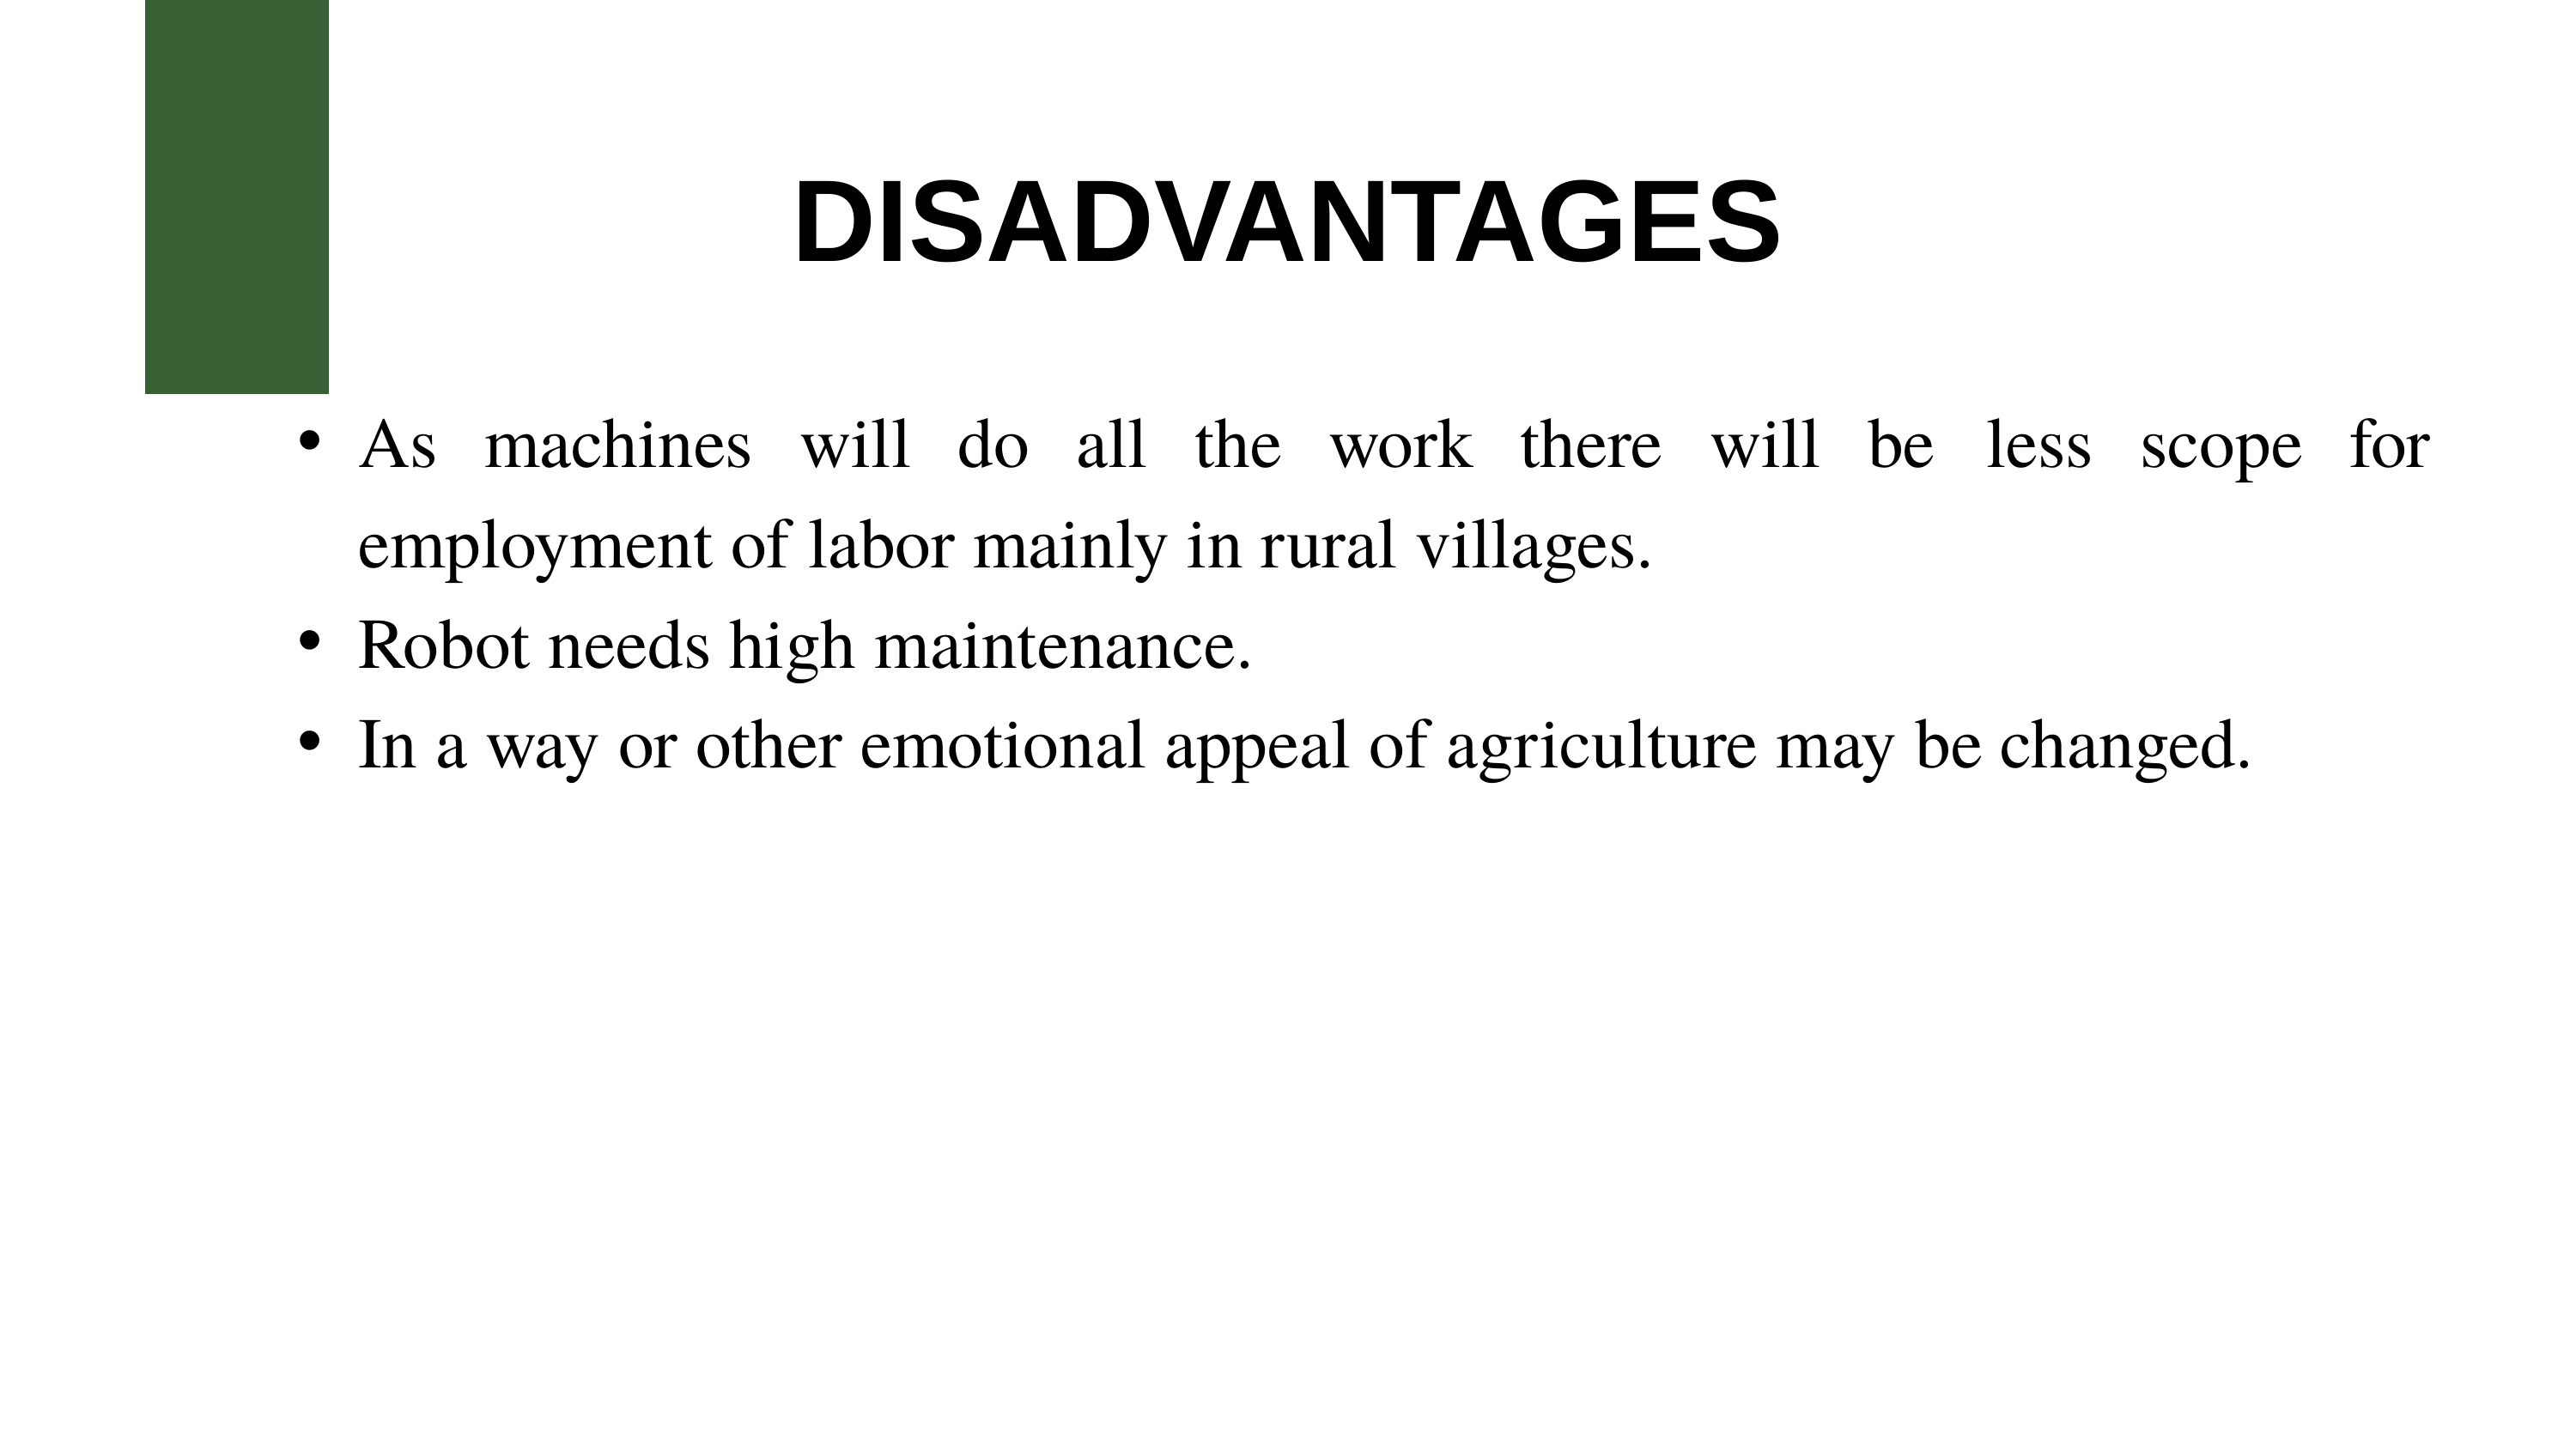

DISADVANTAGES
As machines will do all the work there will be less scope for employment of labor mainly in rural villages.
Robot needs high maintenance.
In a way or other emotional appeal of agriculture may be changed.